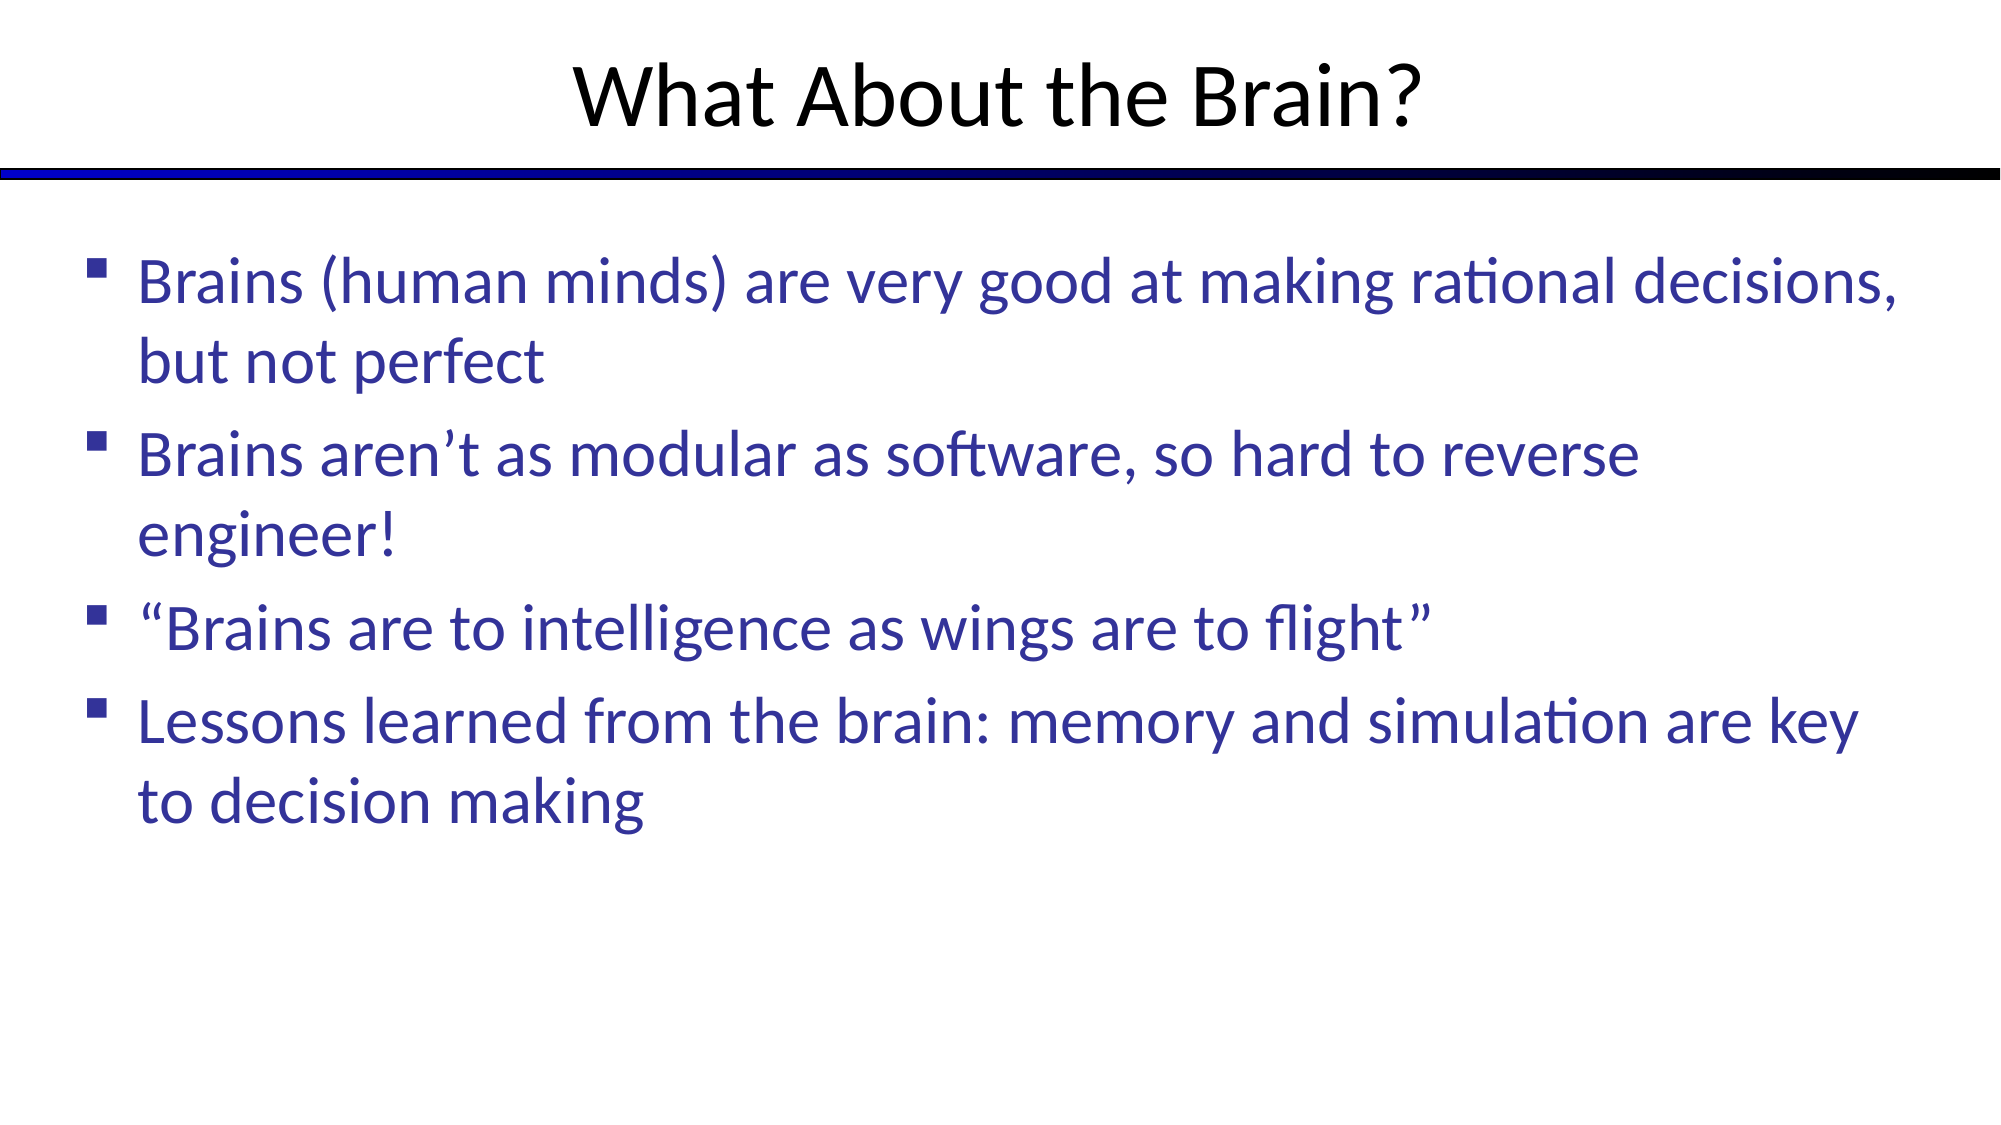

# What About the Brain?
Brains (human minds) are very good at making rational decisions, but not perfect
Brains aren’t as modular as software, so hard to reverse engineer!
“Brains are to intelligence as wings are to flight”
Lessons learned from the brain: memory and simulation are key to decision making